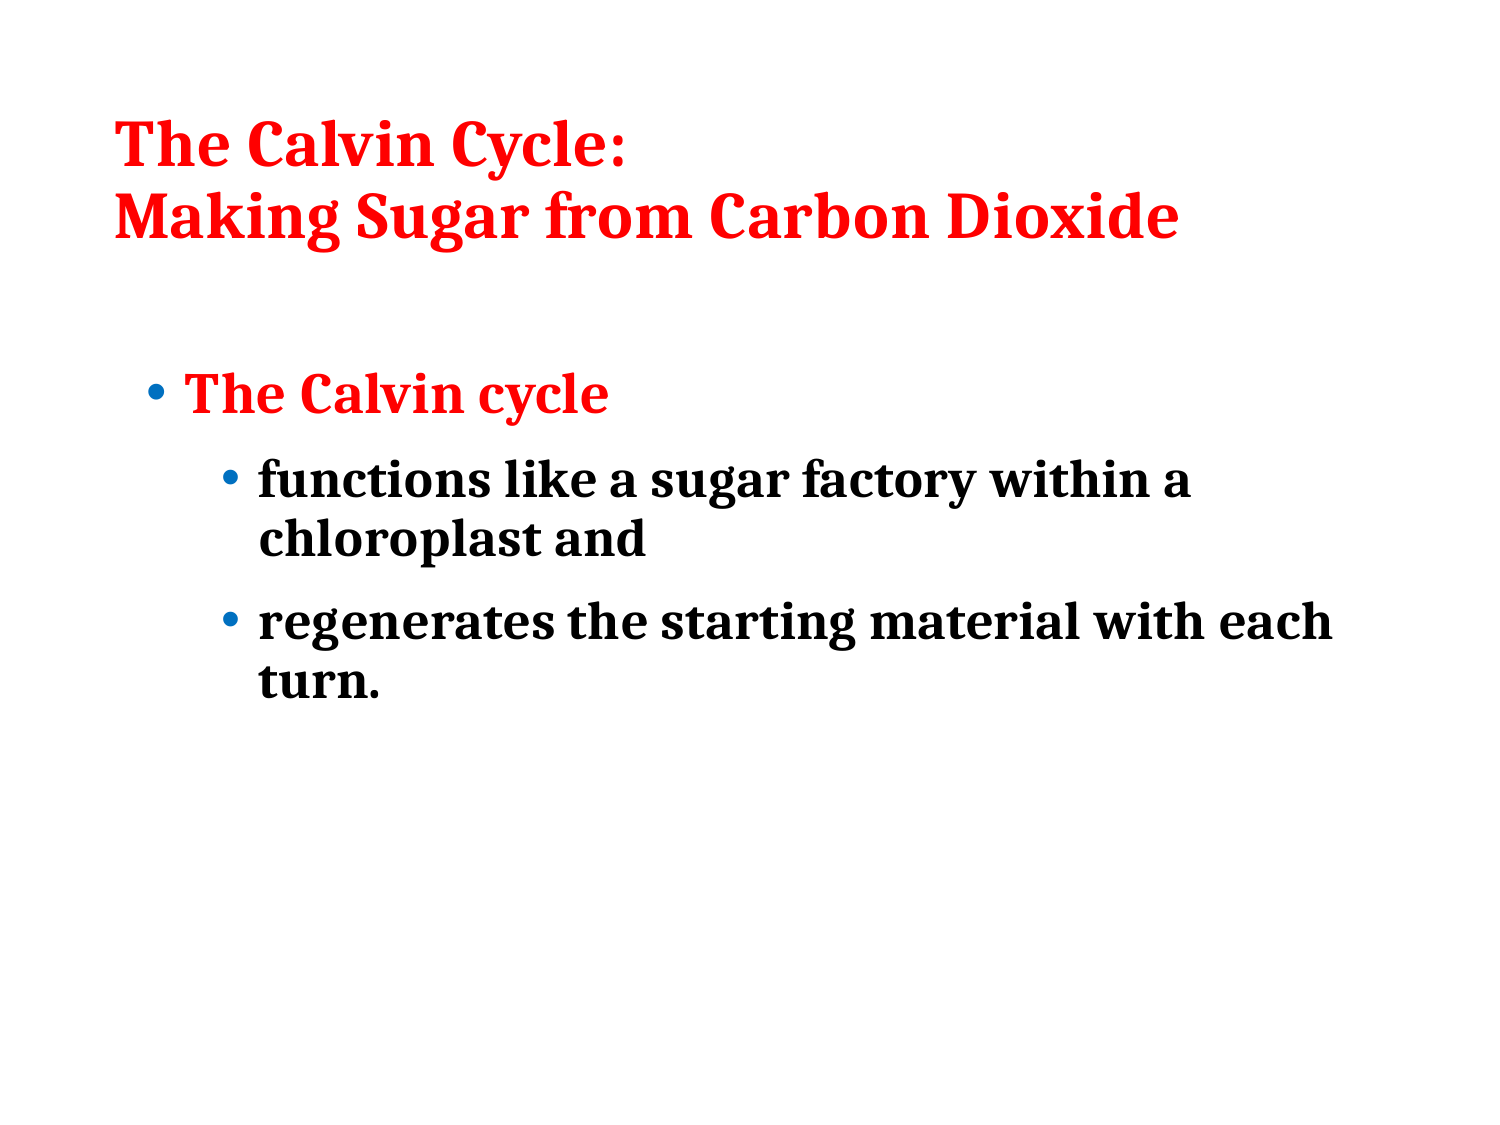

# The Calvin Cycle: Making Sugar from Carbon Dioxide
The Calvin cycle
functions like a sugar factory within a chloroplast and
regenerates the starting material with each turn.